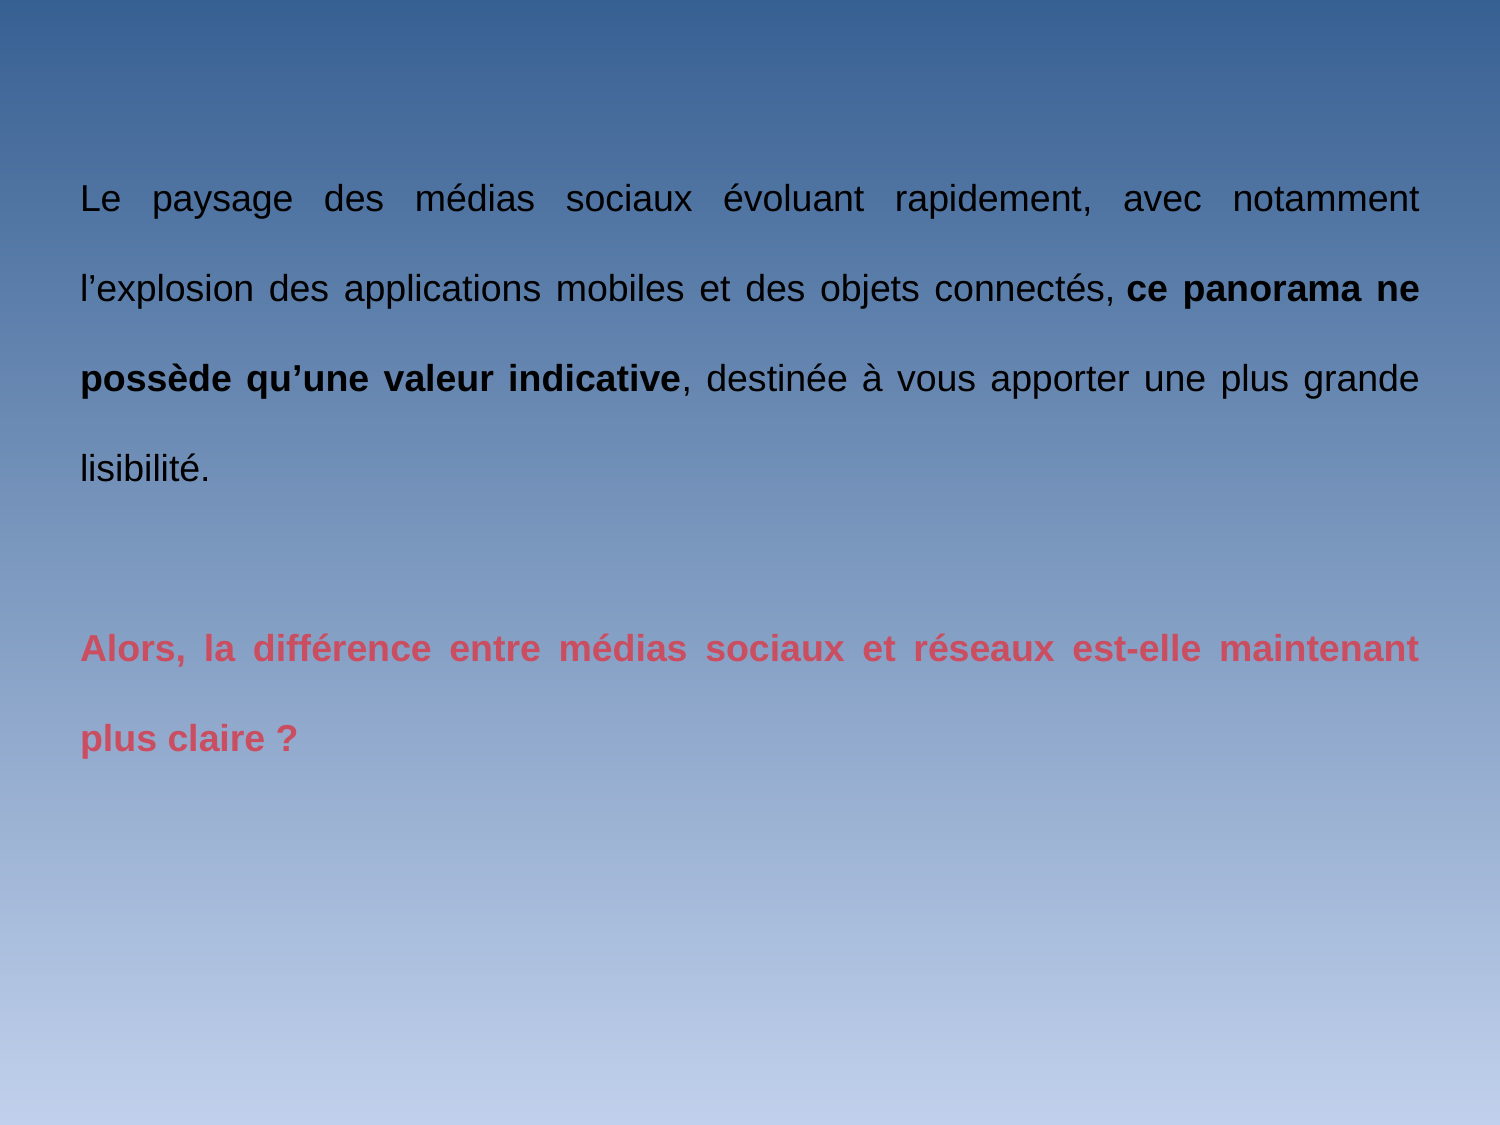

Le paysage des médias sociaux évoluant rapidement, avec notamment l’explosion des applications mobiles et des objets connectés, ce panorama ne possède qu’une valeur indicative, destinée à vous apporter une plus grande lisibilité.

Alors, la différence entre médias sociaux et réseaux est-elle maintenant plus claire ?